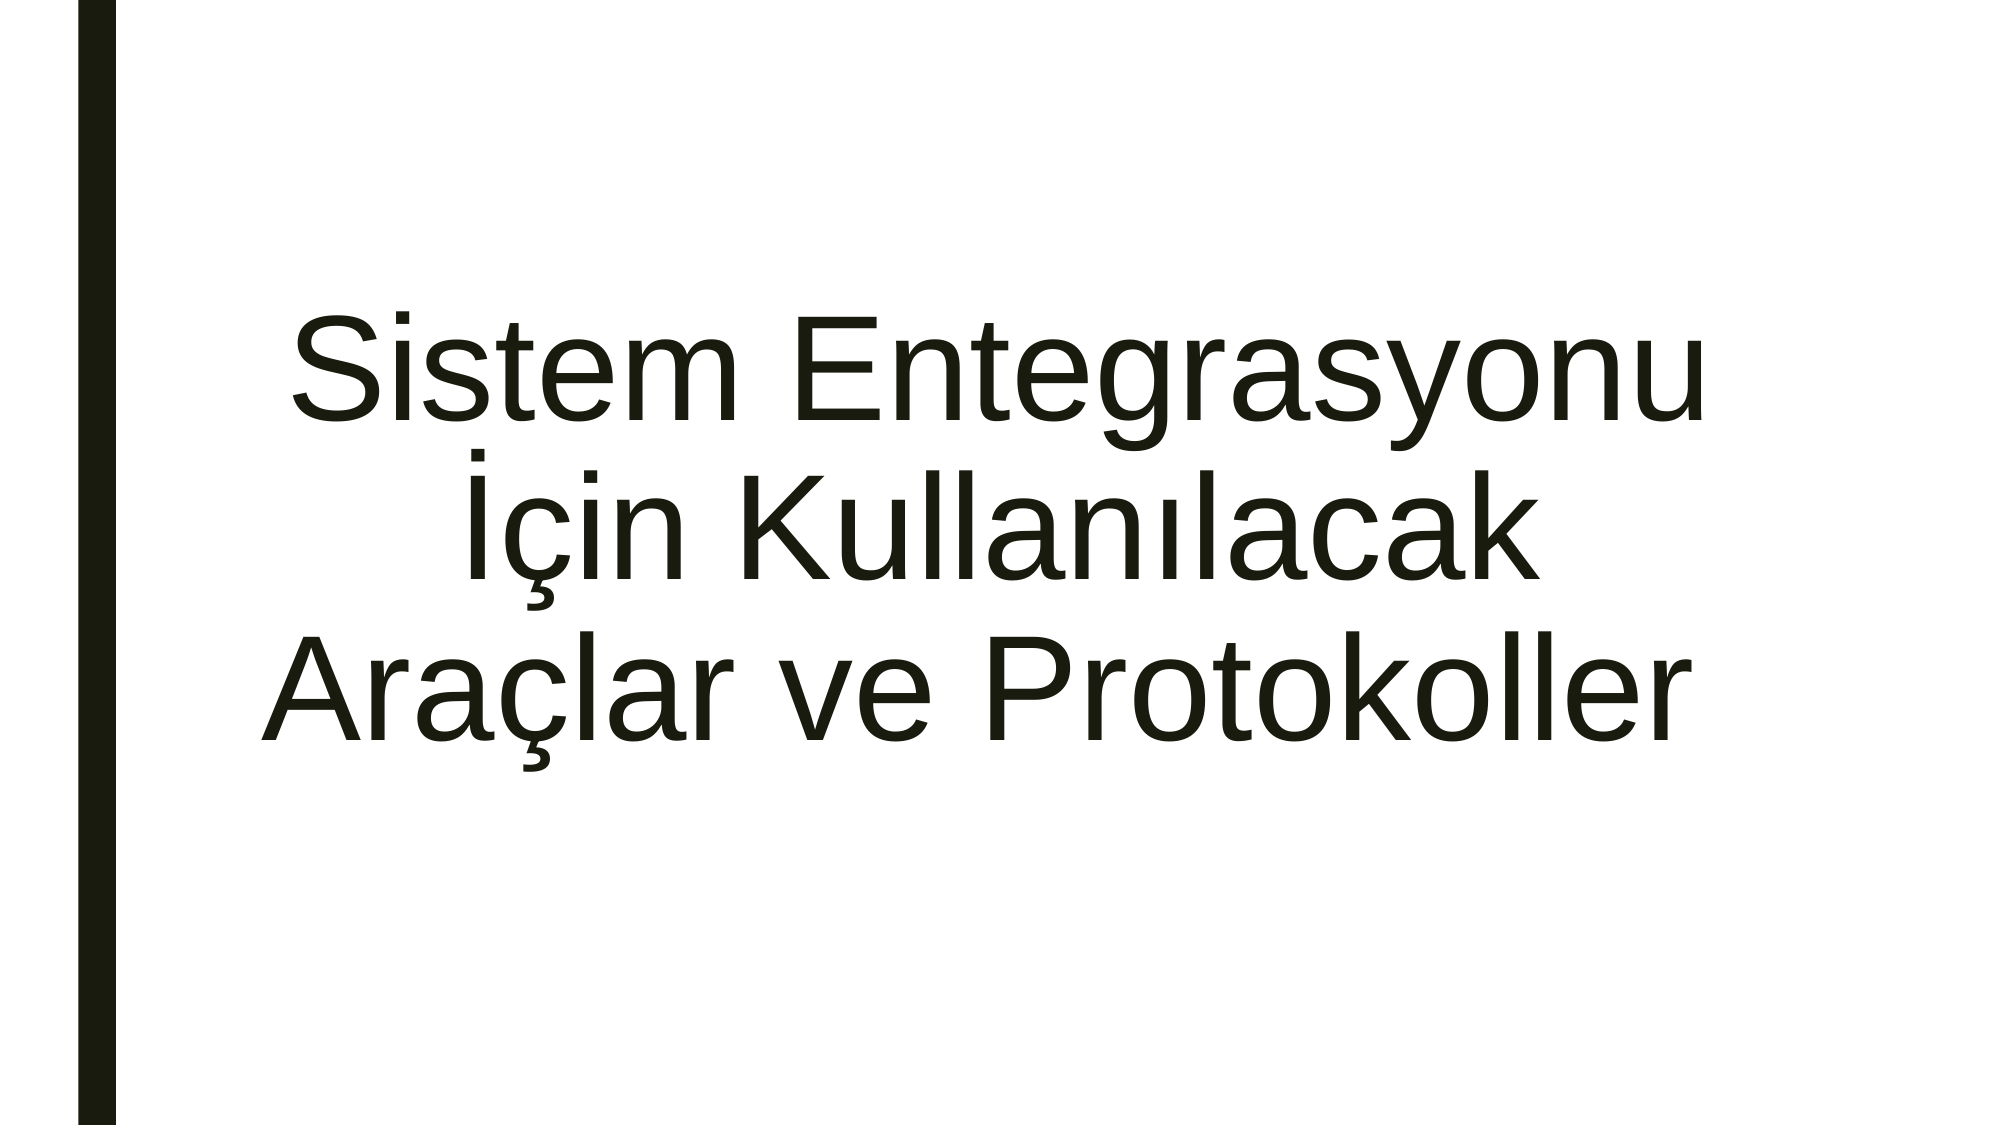

# Sistem Entegrasyonu İçin Kullanılacak Araçlar ve Protokoller